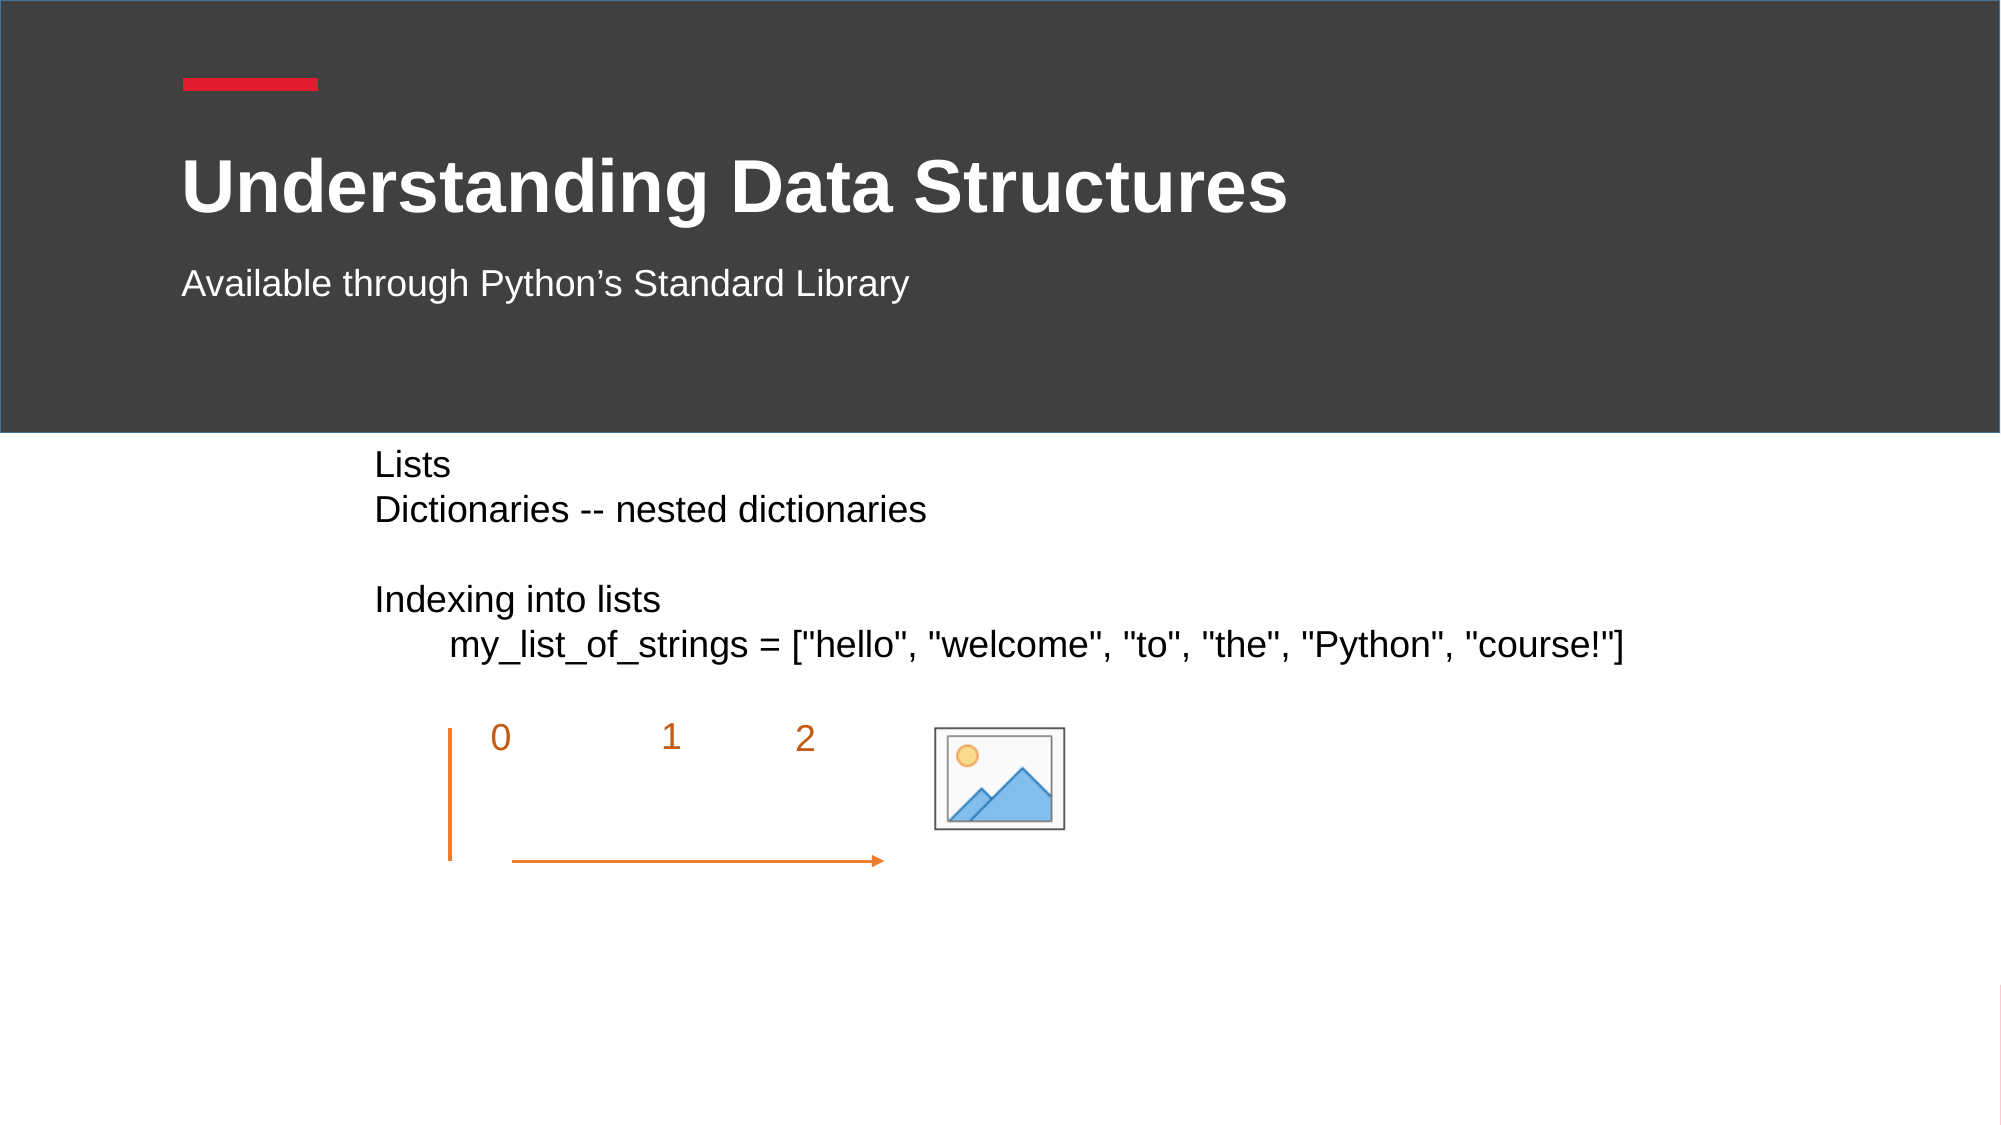

# Understanding Data Structures
Available through Python’s Standard Library
Lists
Dictionaries -- nested dictionaries

Indexing into lists
my_list_of_strings = ["hello", "welcome", "to", "the", "Python", "course!"]
1
0
2